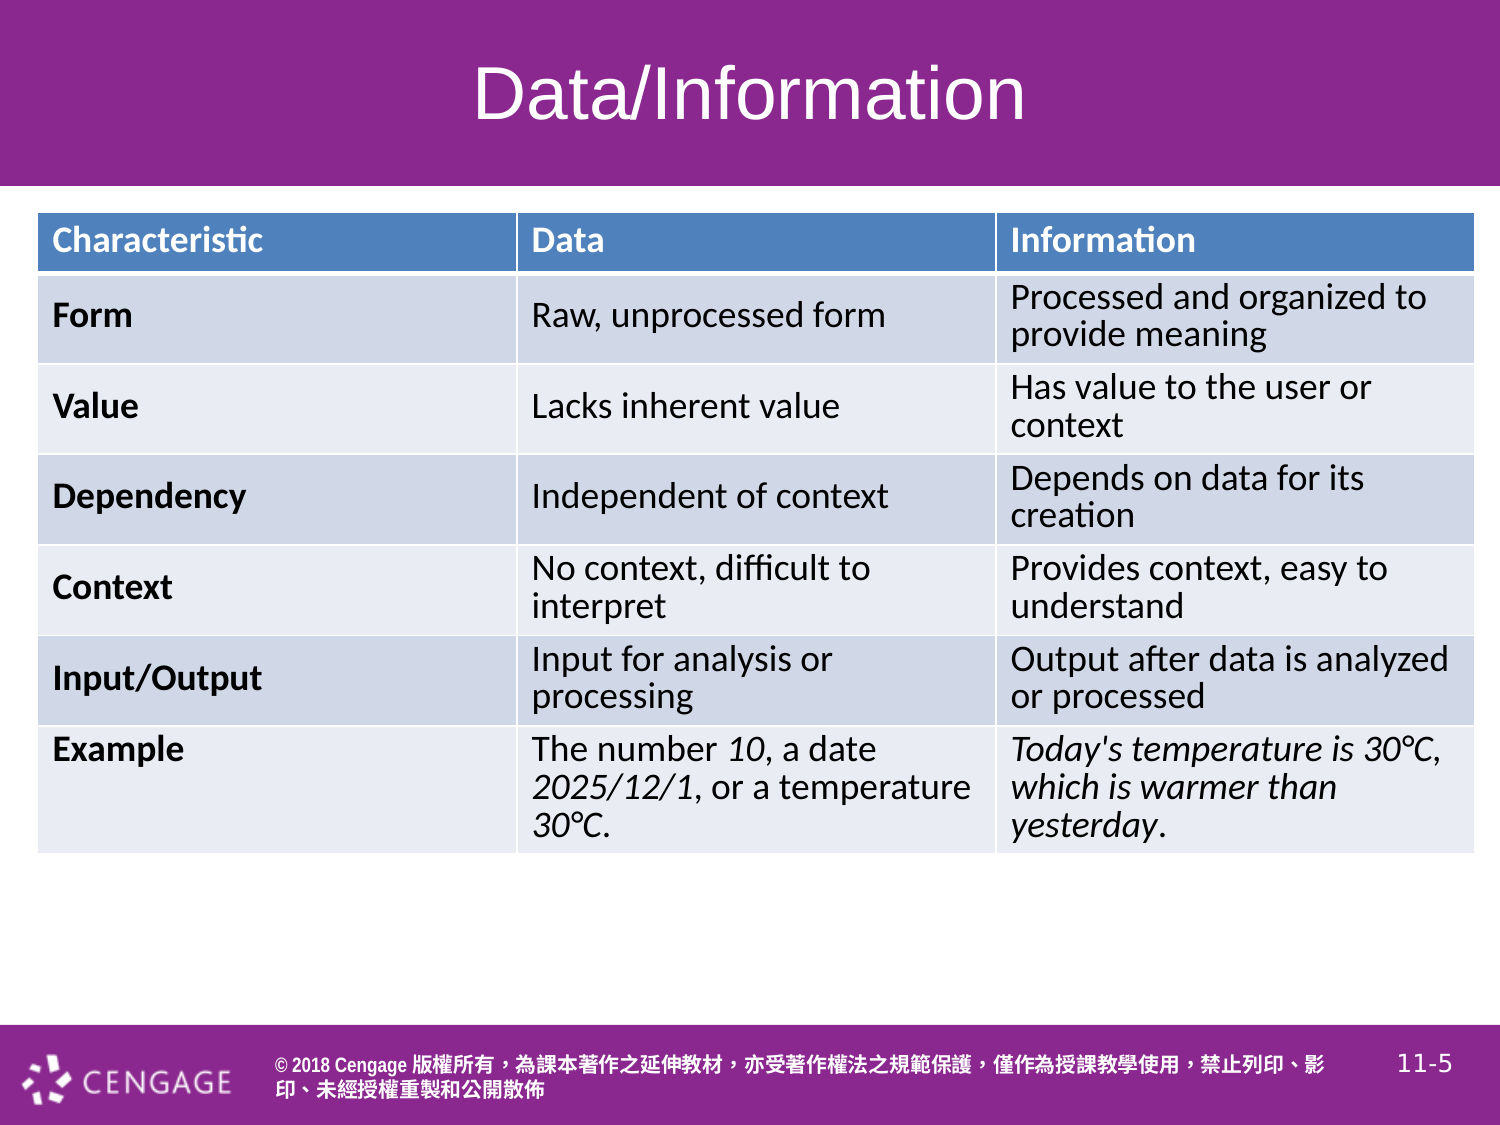

# Data/Information
| Characteristic | Data | Information |
| --- | --- | --- |
| Form | Raw, unprocessed form | Processed and organized to provide meaning |
| Value | Lacks inherent value | Has value to the user or context |
| Dependency | Independent of context | Depends on data for its creation |
| Context | No context, difficult to interpret | Provides context, easy to understand |
| Input/Output | Input for analysis or processing | Output after data is analyzed or processed |
| Example | The number 10, a date 2025/12/1, or a temperature 30°C. | Today's temperature is 30°C, which is warmer than yesterday. |